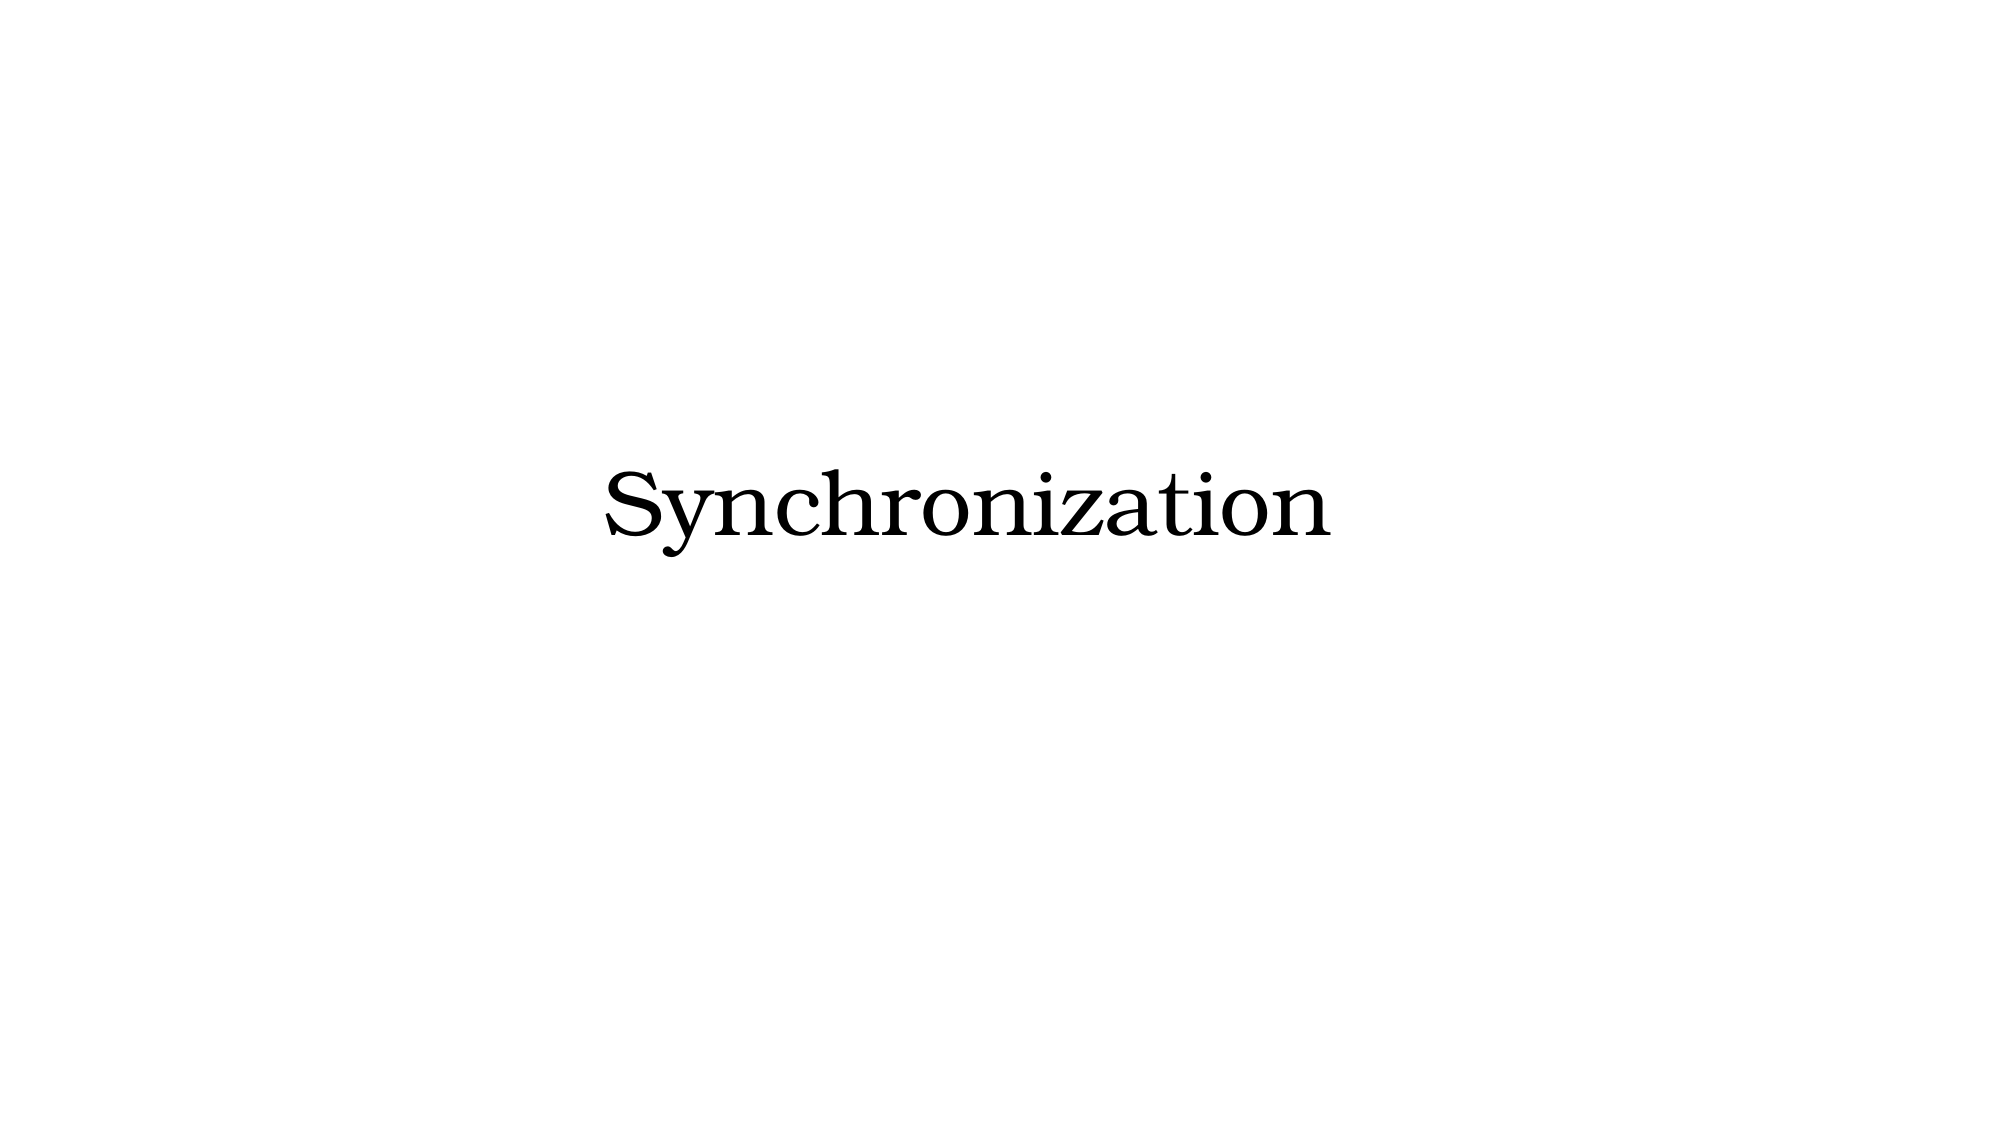

the purpose of synchronization is to ensure that threads don’t access portions of code that would clash
Synchronization
Features
To accomplish this, we implemented two files
Mutex.c
Semaphore.c